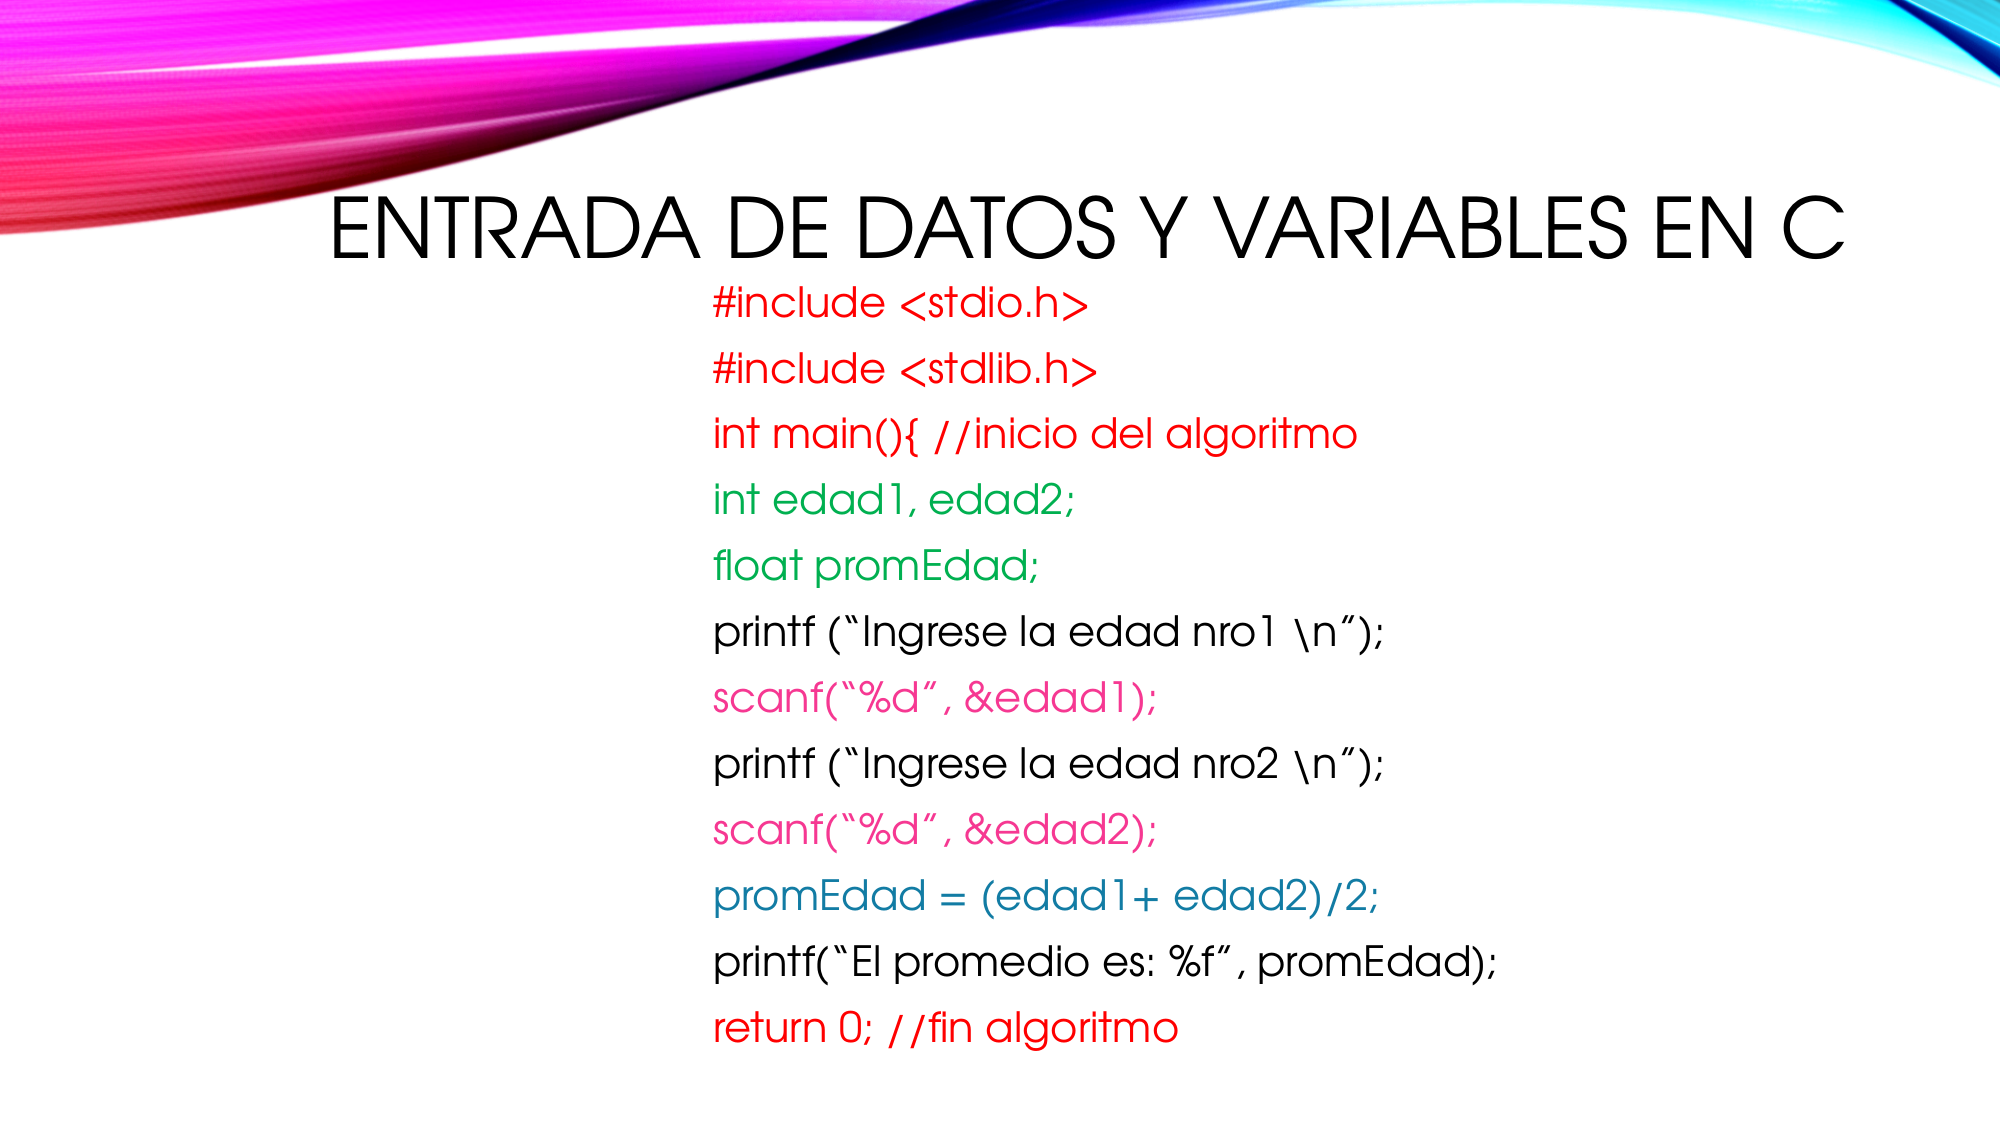

# EntrAda de datos y variables en C
#include <stdio.h>
#include <stdlib.h>
int main(){ //inicio del algoritmo
int edad1, edad2;
float promEdad;
printf (“Ingrese la edad nro1 \n”);
scanf(“%d”, &edad1);
printf (“Ingrese la edad nro2 \n”);
scanf(“%d”, &edad2);
promEdad = (edad1+ edad2)/2;
printf(“El promedio es: %f”, promEdad);
return 0; //fin algoritmo